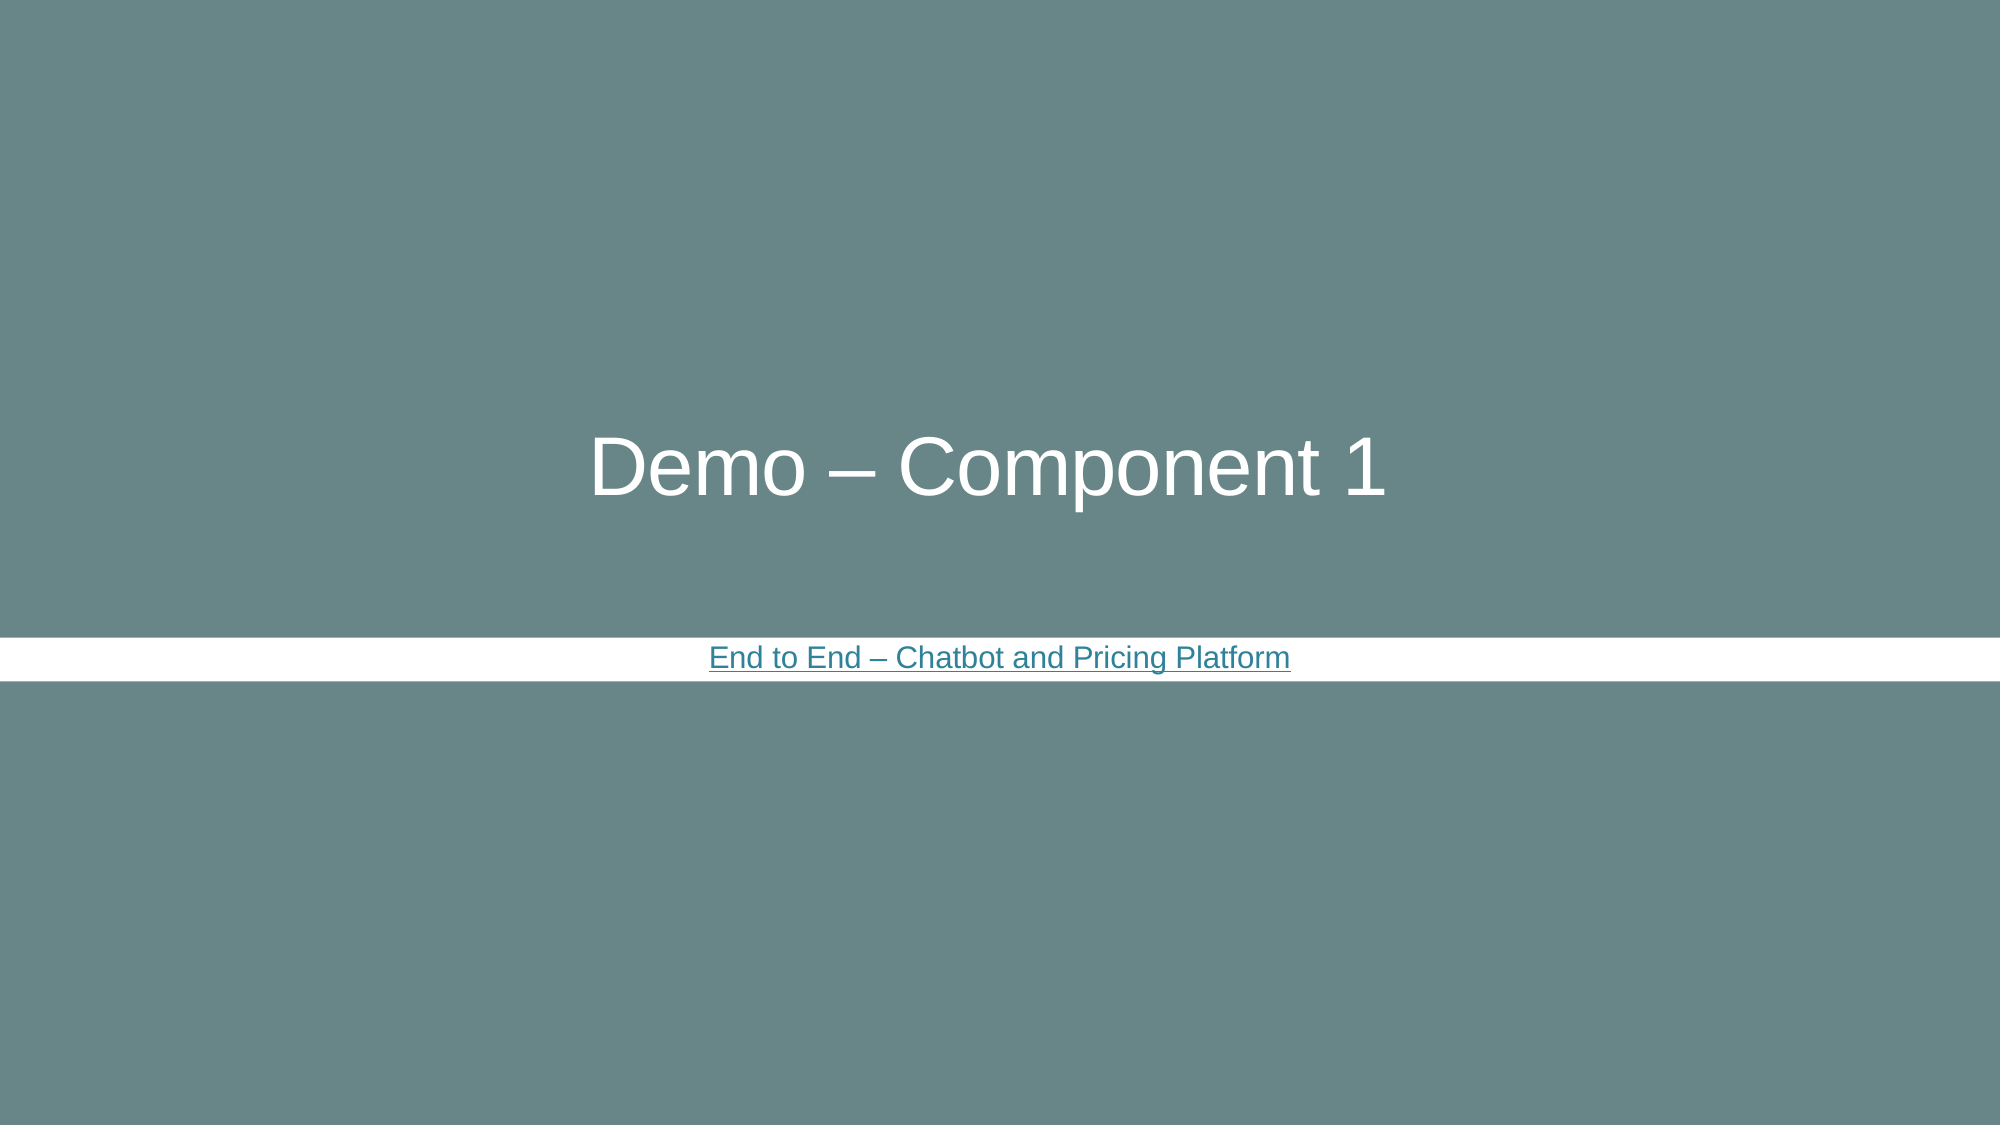

Demo – Component 1
End to End – Chatbot and Pricing Platform